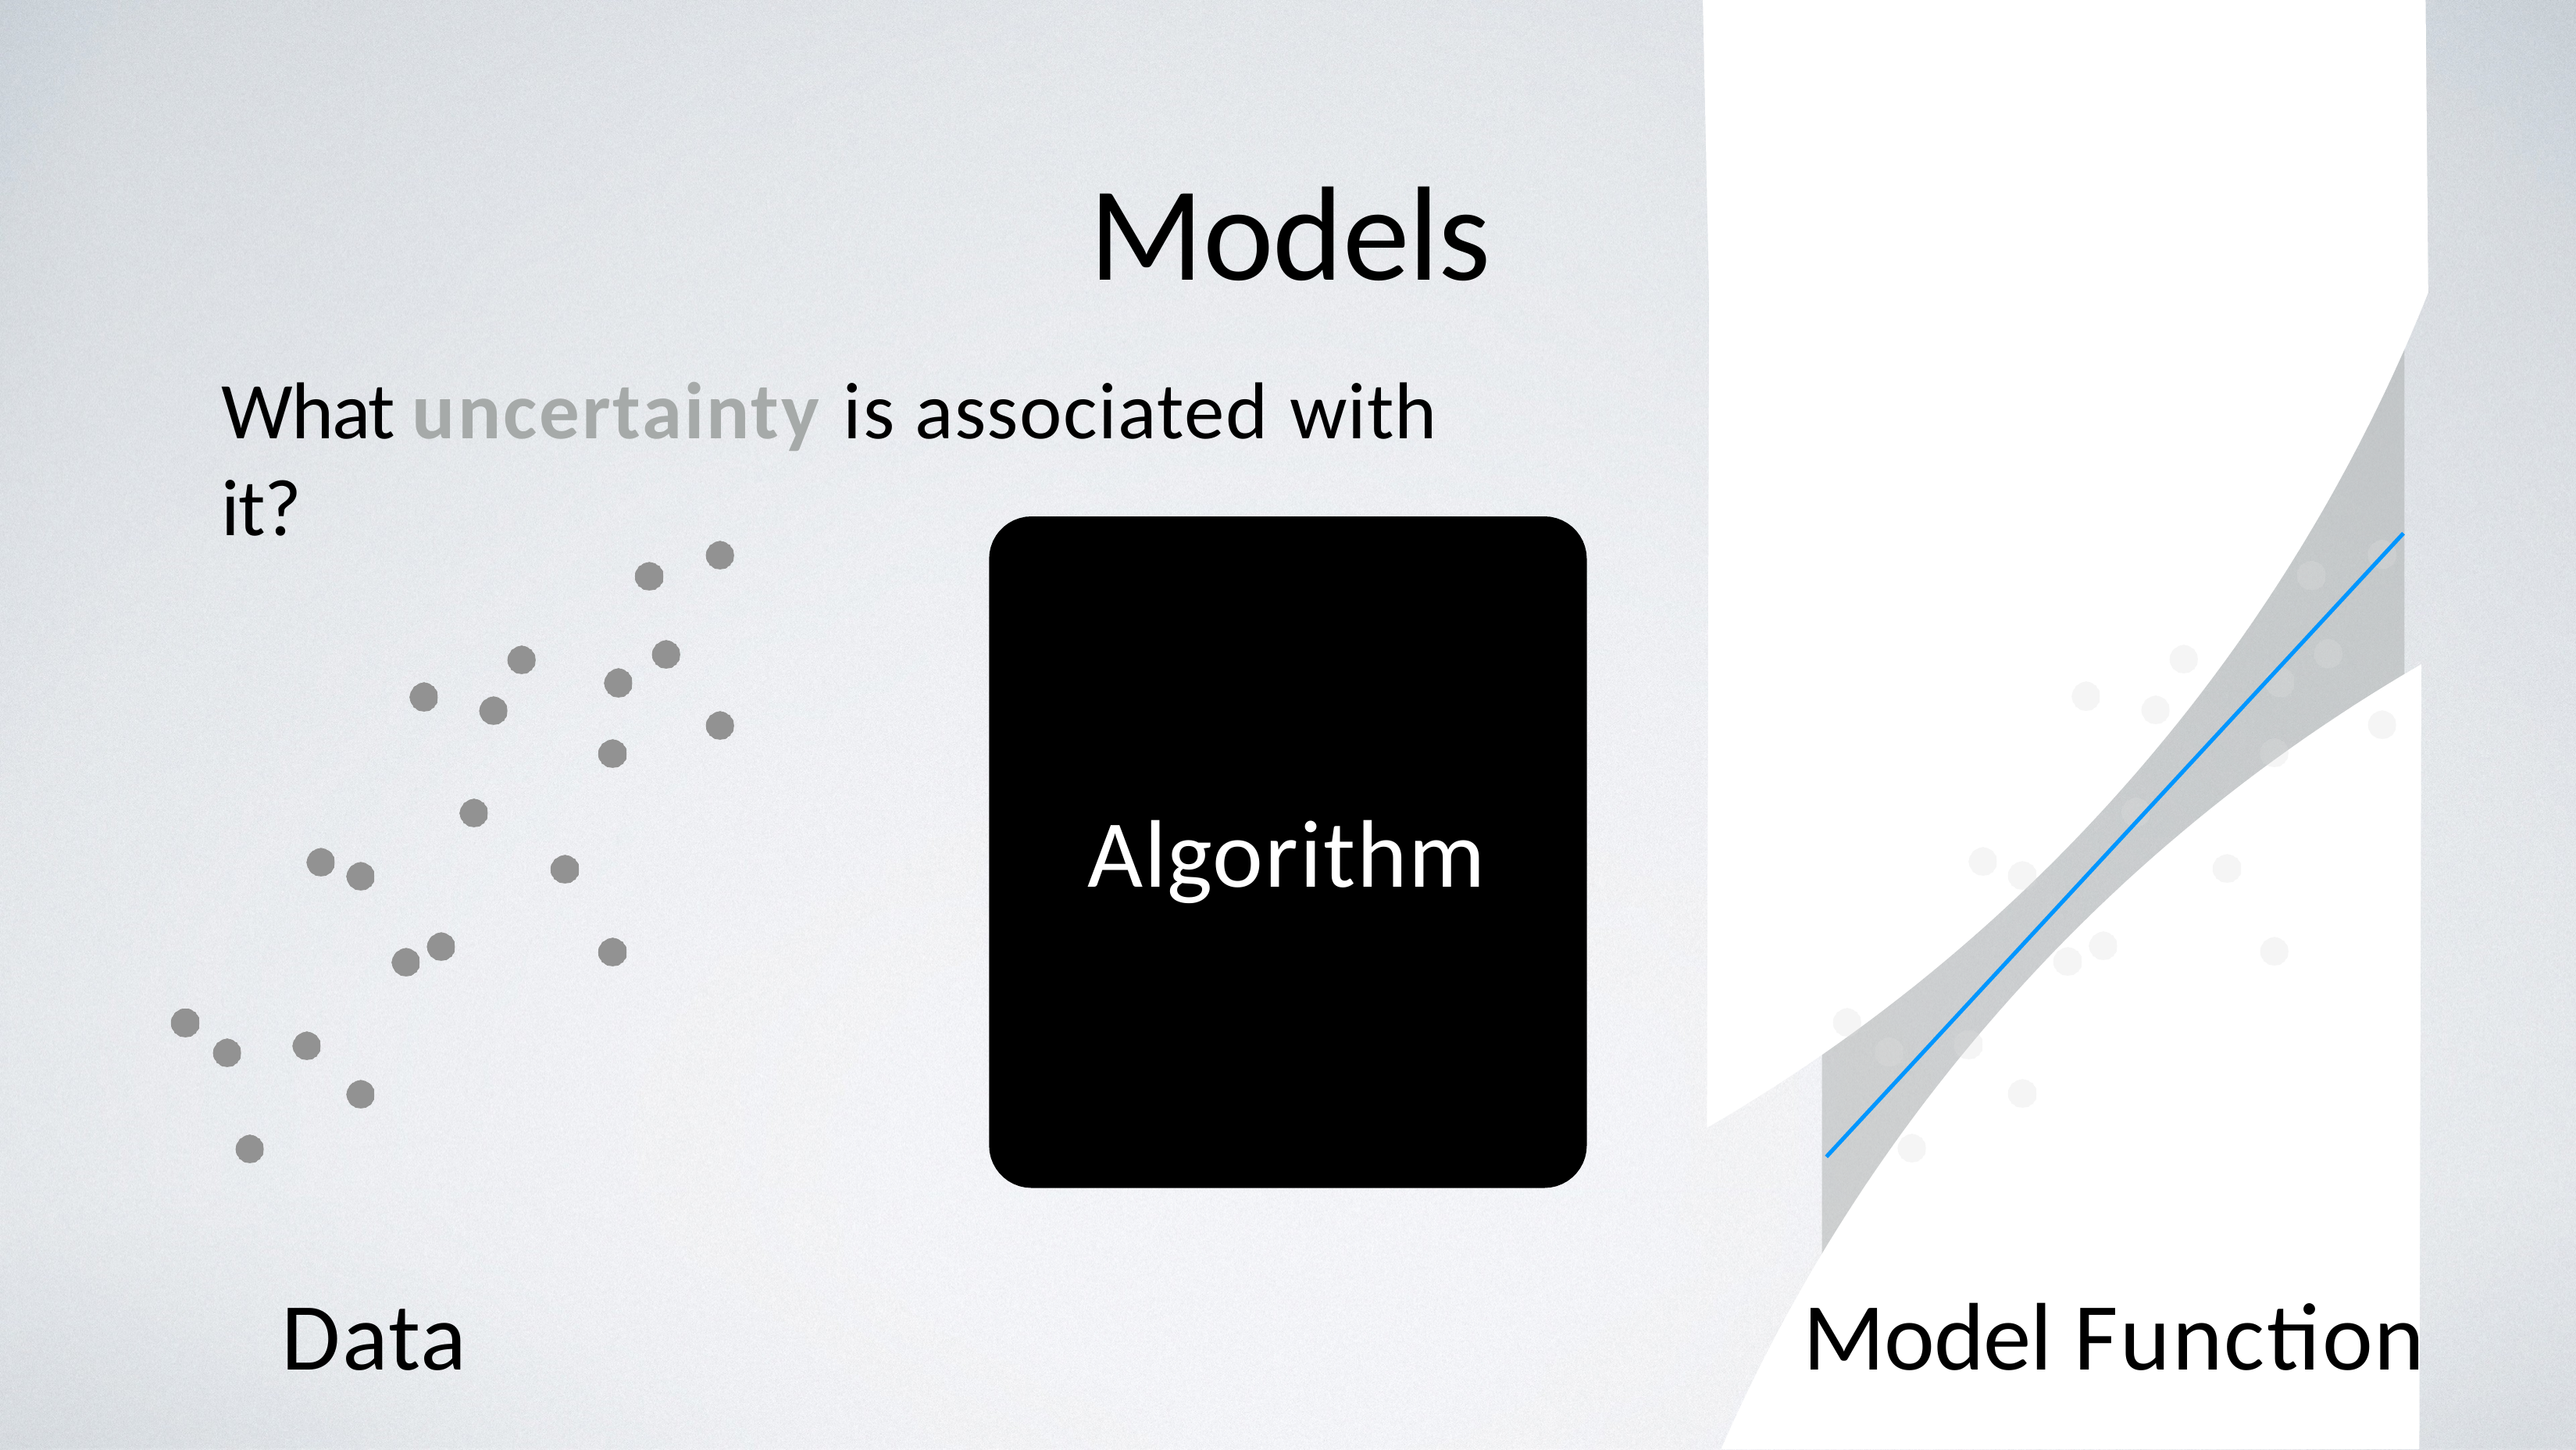

# Models
What uncertainty is associated with it?

Algorithm

Data
Model Function